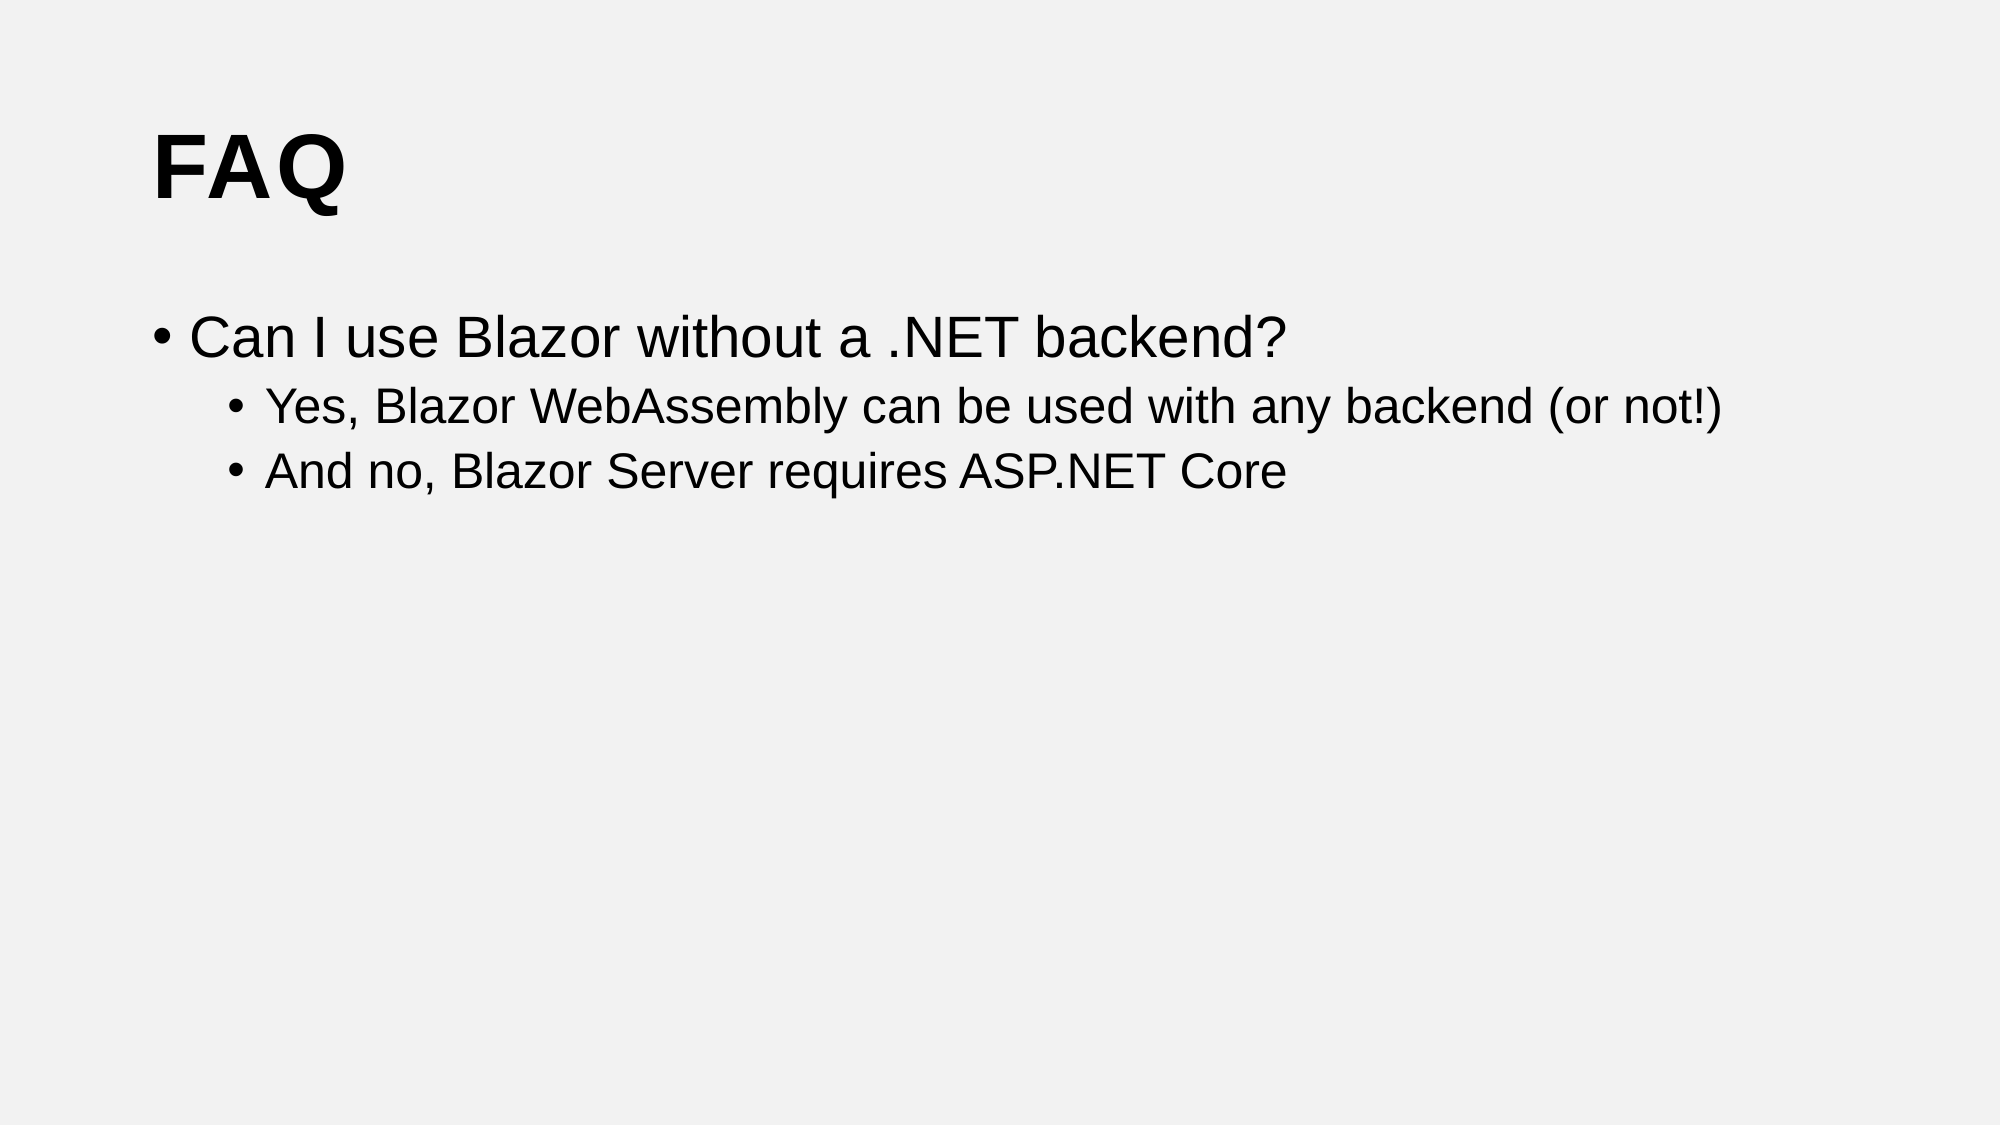

# FAQ
Can I use Blazor without a .NET backend?
Yes, Blazor WebAssembly can be used with any backend (or not!)
And no, Blazor Server requires ASP.NET Core